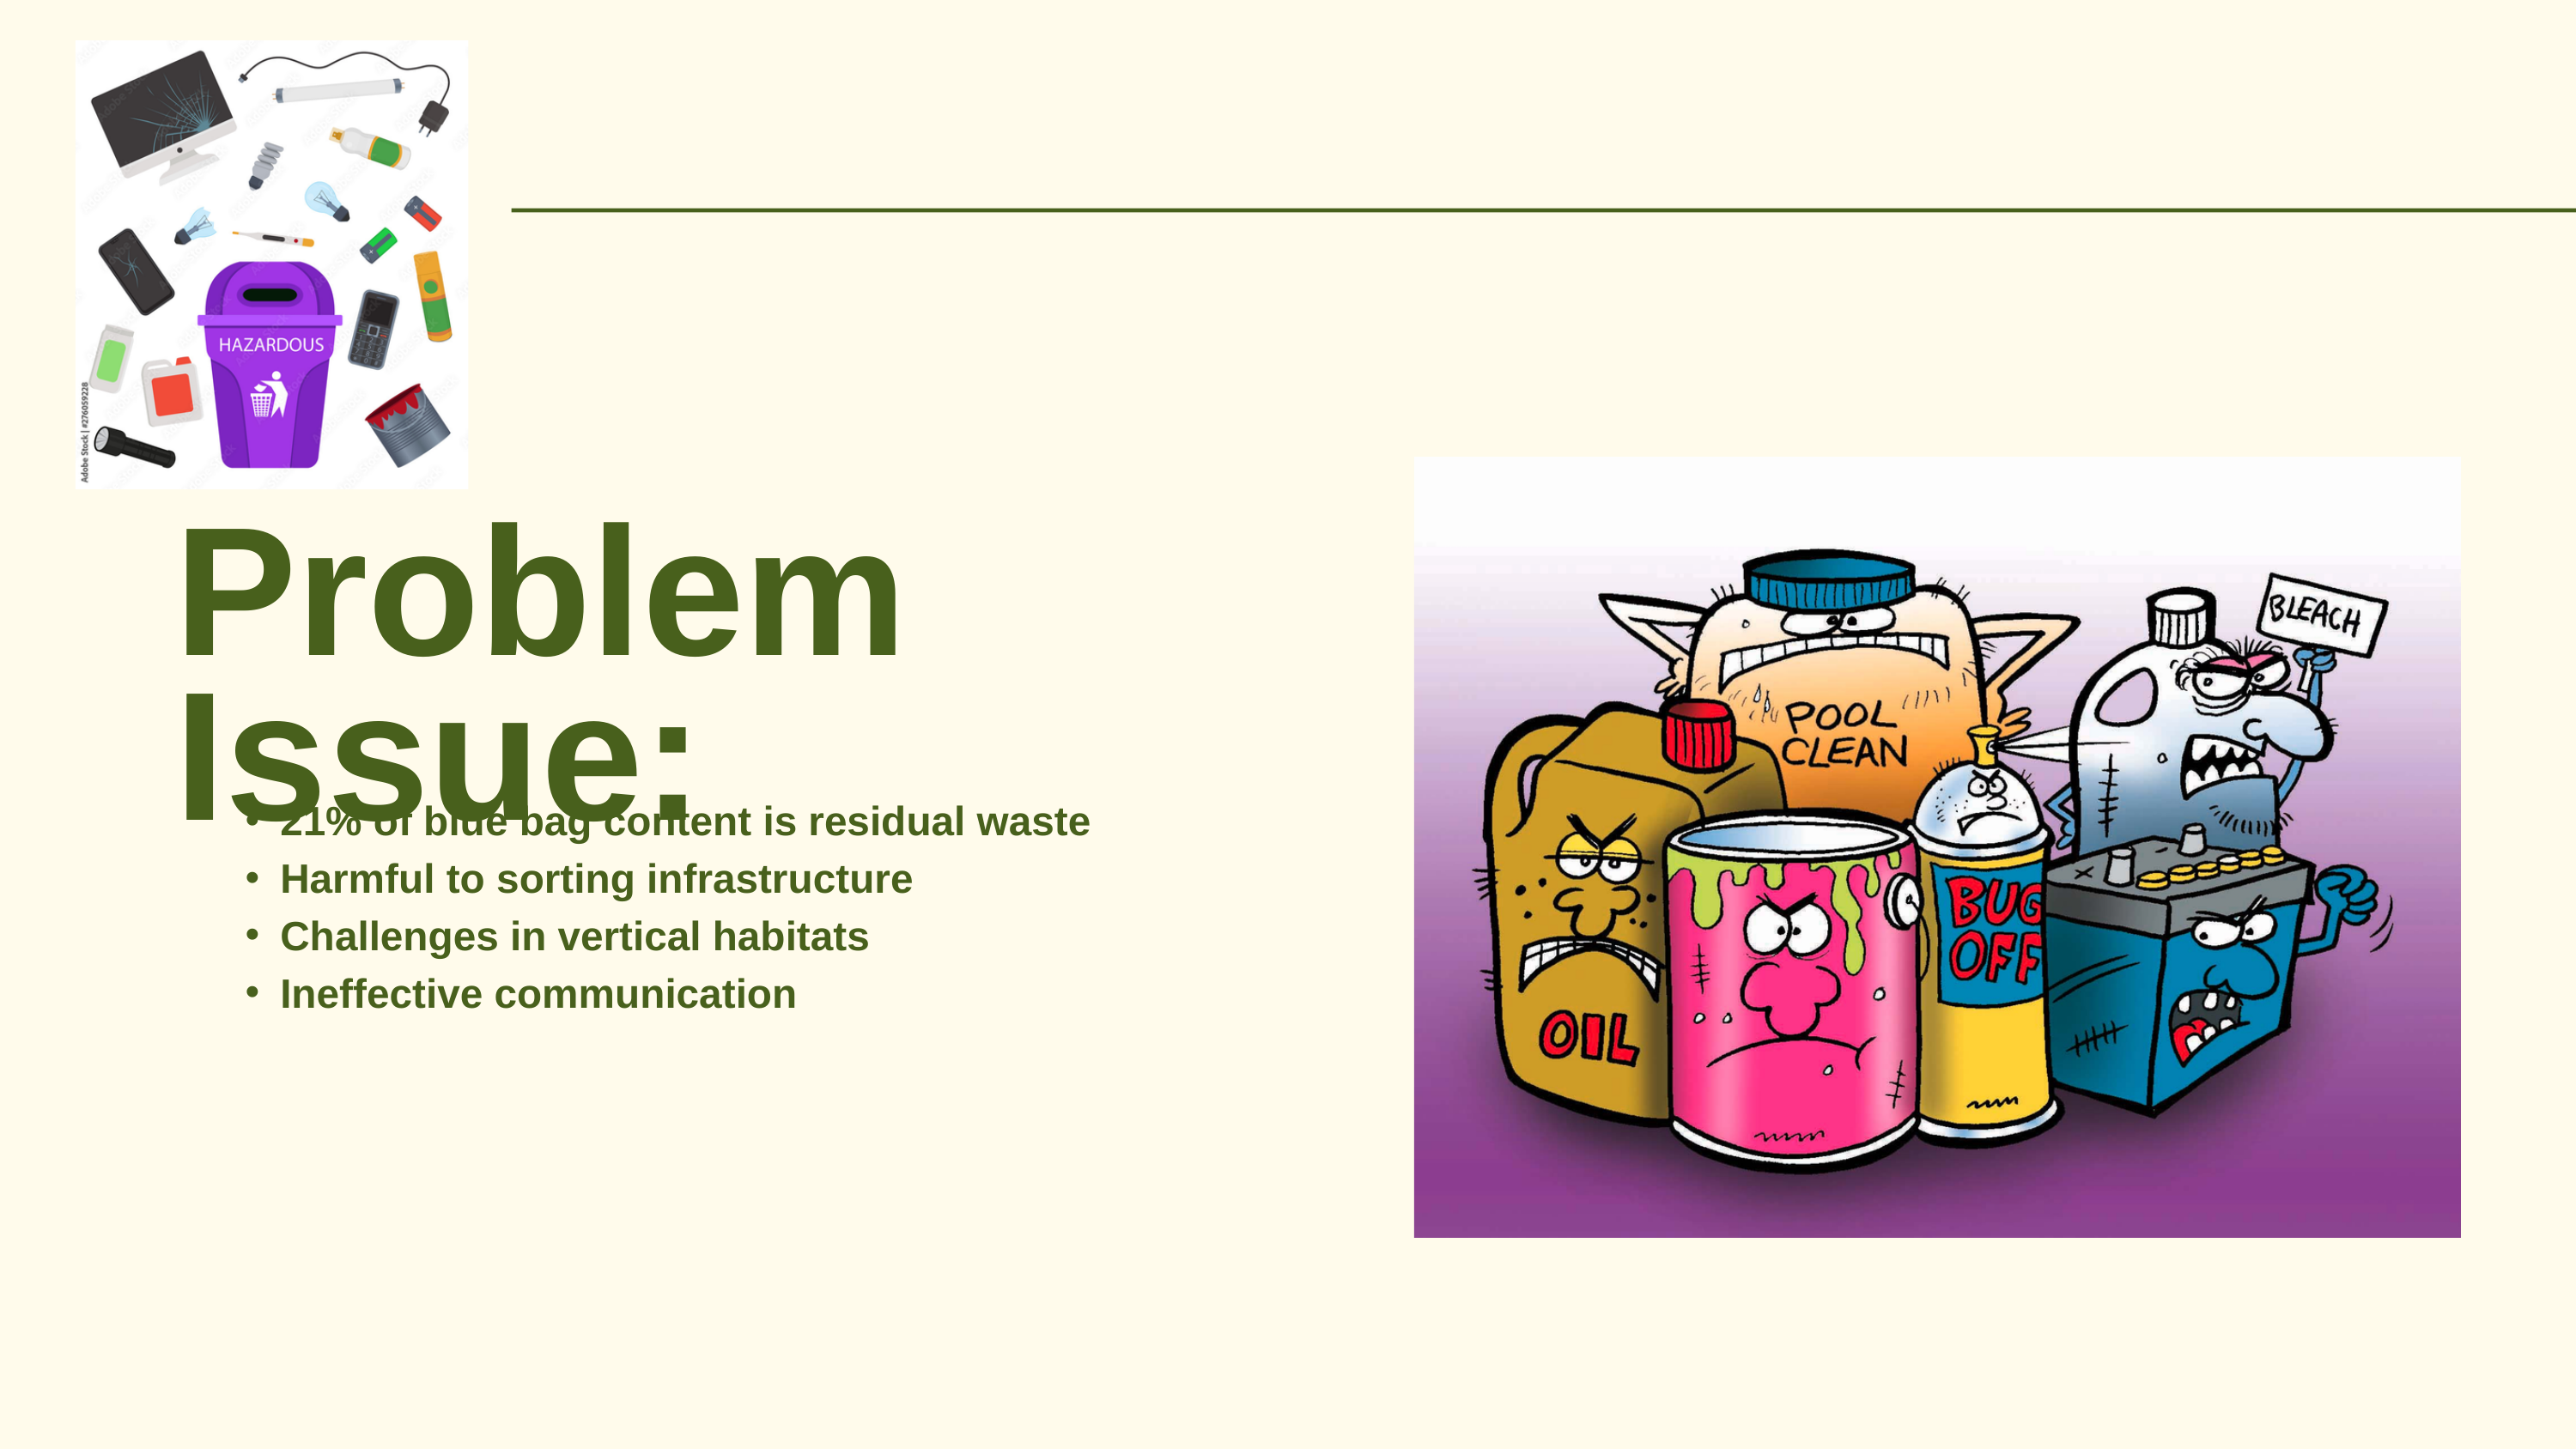

Problem Issue:
21% of blue bag content is residual waste
Harmful to sorting infrastructure
Challenges in vertical habitats
Ineffective communication